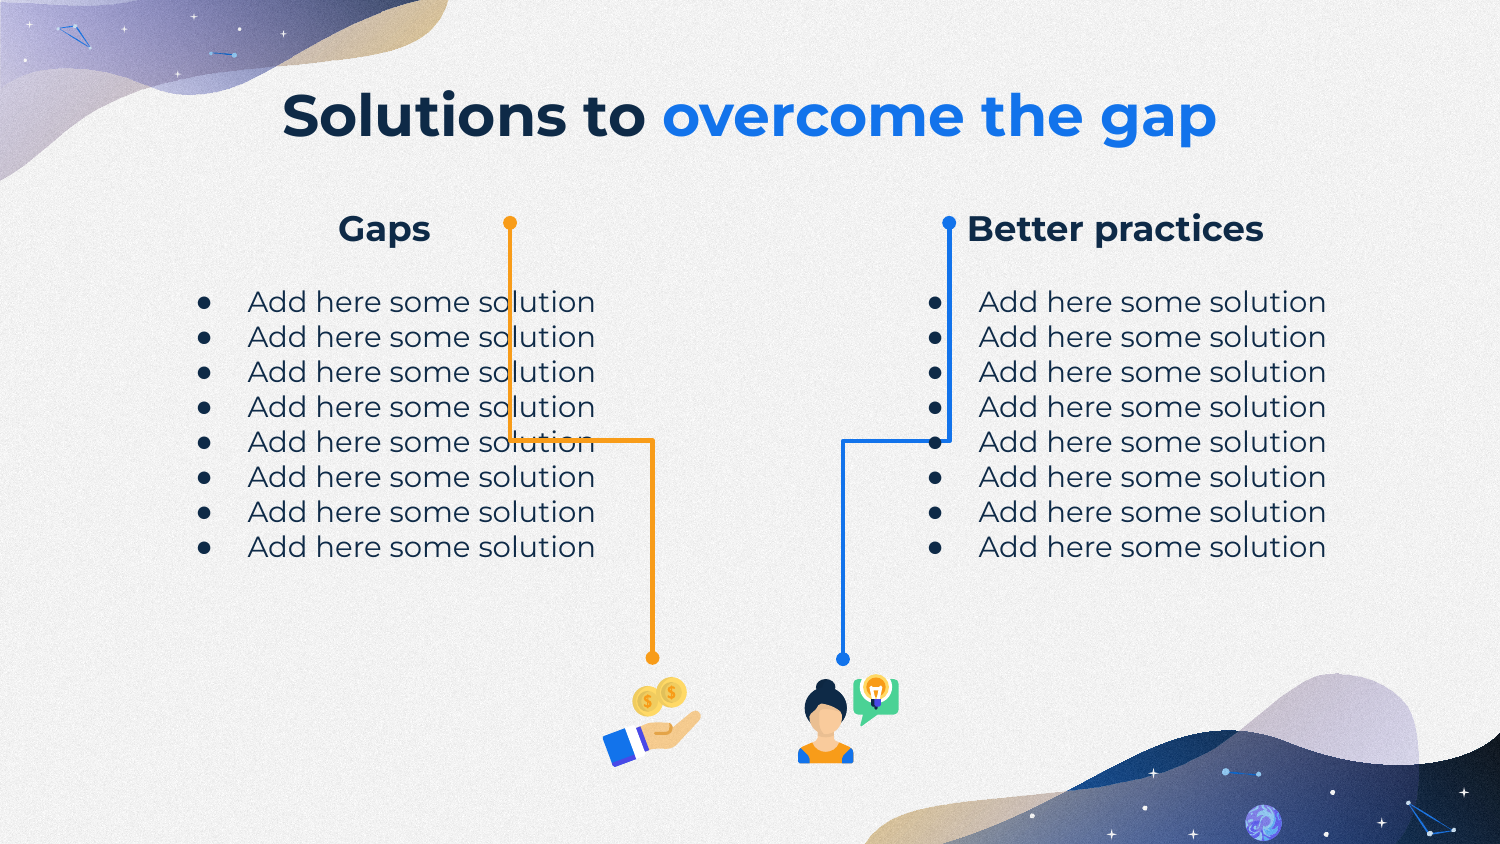

# Solutions to overcome the gap
Gaps
Better practices
Add here some solution
Add here some solution
Add here some solution
Add here some solution
Add here some solution
Add here some solution
Add here some solution
Add here some solution
Add here some solution
Add here some solution
Add here some solution
Add here some solution
Add here some solution
Add here some solution
Add here some solution
Add here some solution